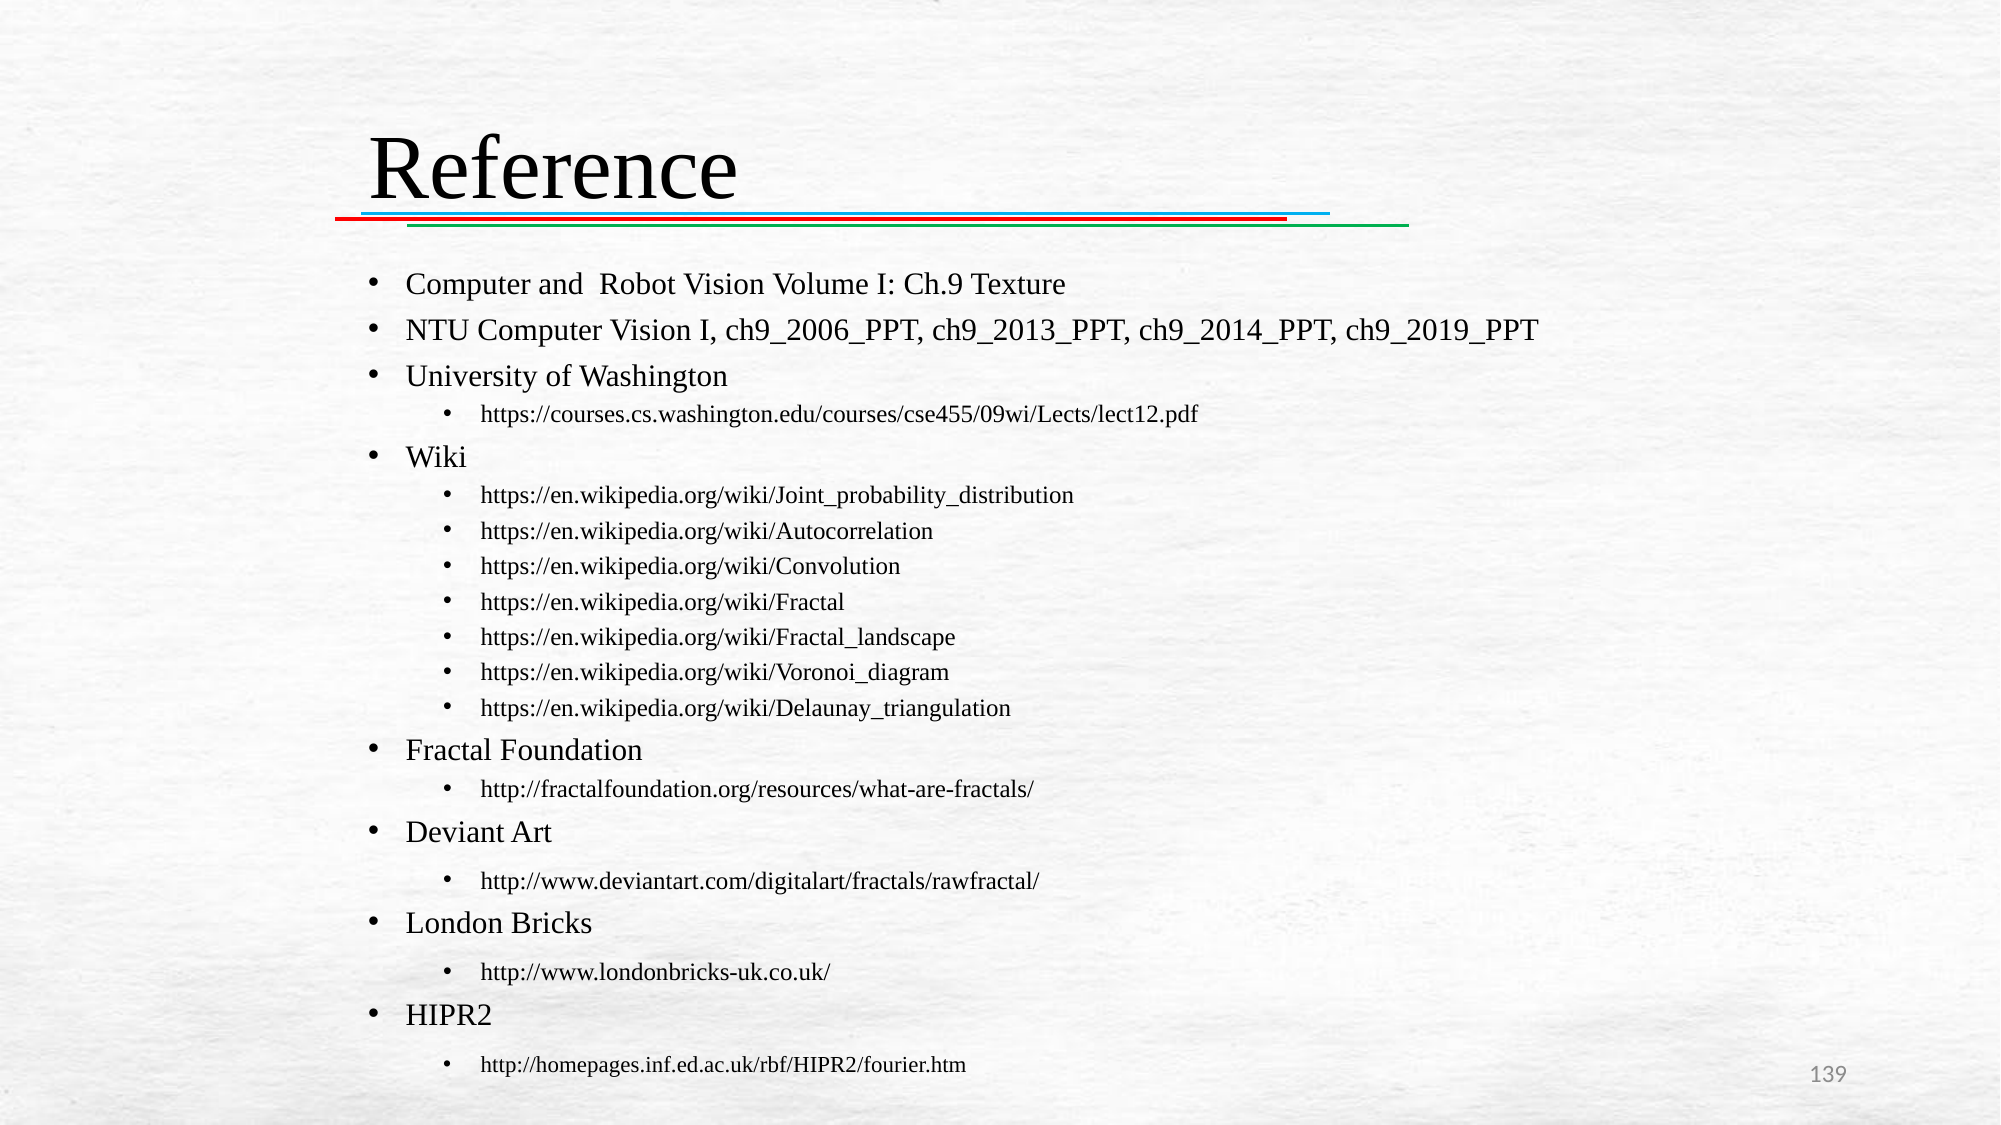

# Reference
Computer and  Robot Vision Volume I: Ch.9 Texture
NTU Computer Vision I, ch9_2006_PPT, ch9_2013_PPT, ch9_2014_PPT, ch9_2019_PPT
University of Washington
https://courses.cs.washington.edu/courses/cse455/09wi/Lects/lect12.pdf
Wiki
https://en.wikipedia.org/wiki/Joint_probability_distribution
https://en.wikipedia.org/wiki/Autocorrelation
https://en.wikipedia.org/wiki/Convolution
https://en.wikipedia.org/wiki/Fractal
https://en.wikipedia.org/wiki/Fractal_landscape
https://en.wikipedia.org/wiki/Voronoi_diagram
https://en.wikipedia.org/wiki/Delaunay_triangulation
Fractal Foundation
http://fractalfoundation.org/resources/what-are-fractals/
Deviant Art
http://www.deviantart.com/digitalart/fractals/rawfractal/
London Bricks
http://www.londonbricks-uk.co.uk/
HIPR2
http://homepages.inf.ed.ac.uk/rbf/HIPR2/fourier.htm
139